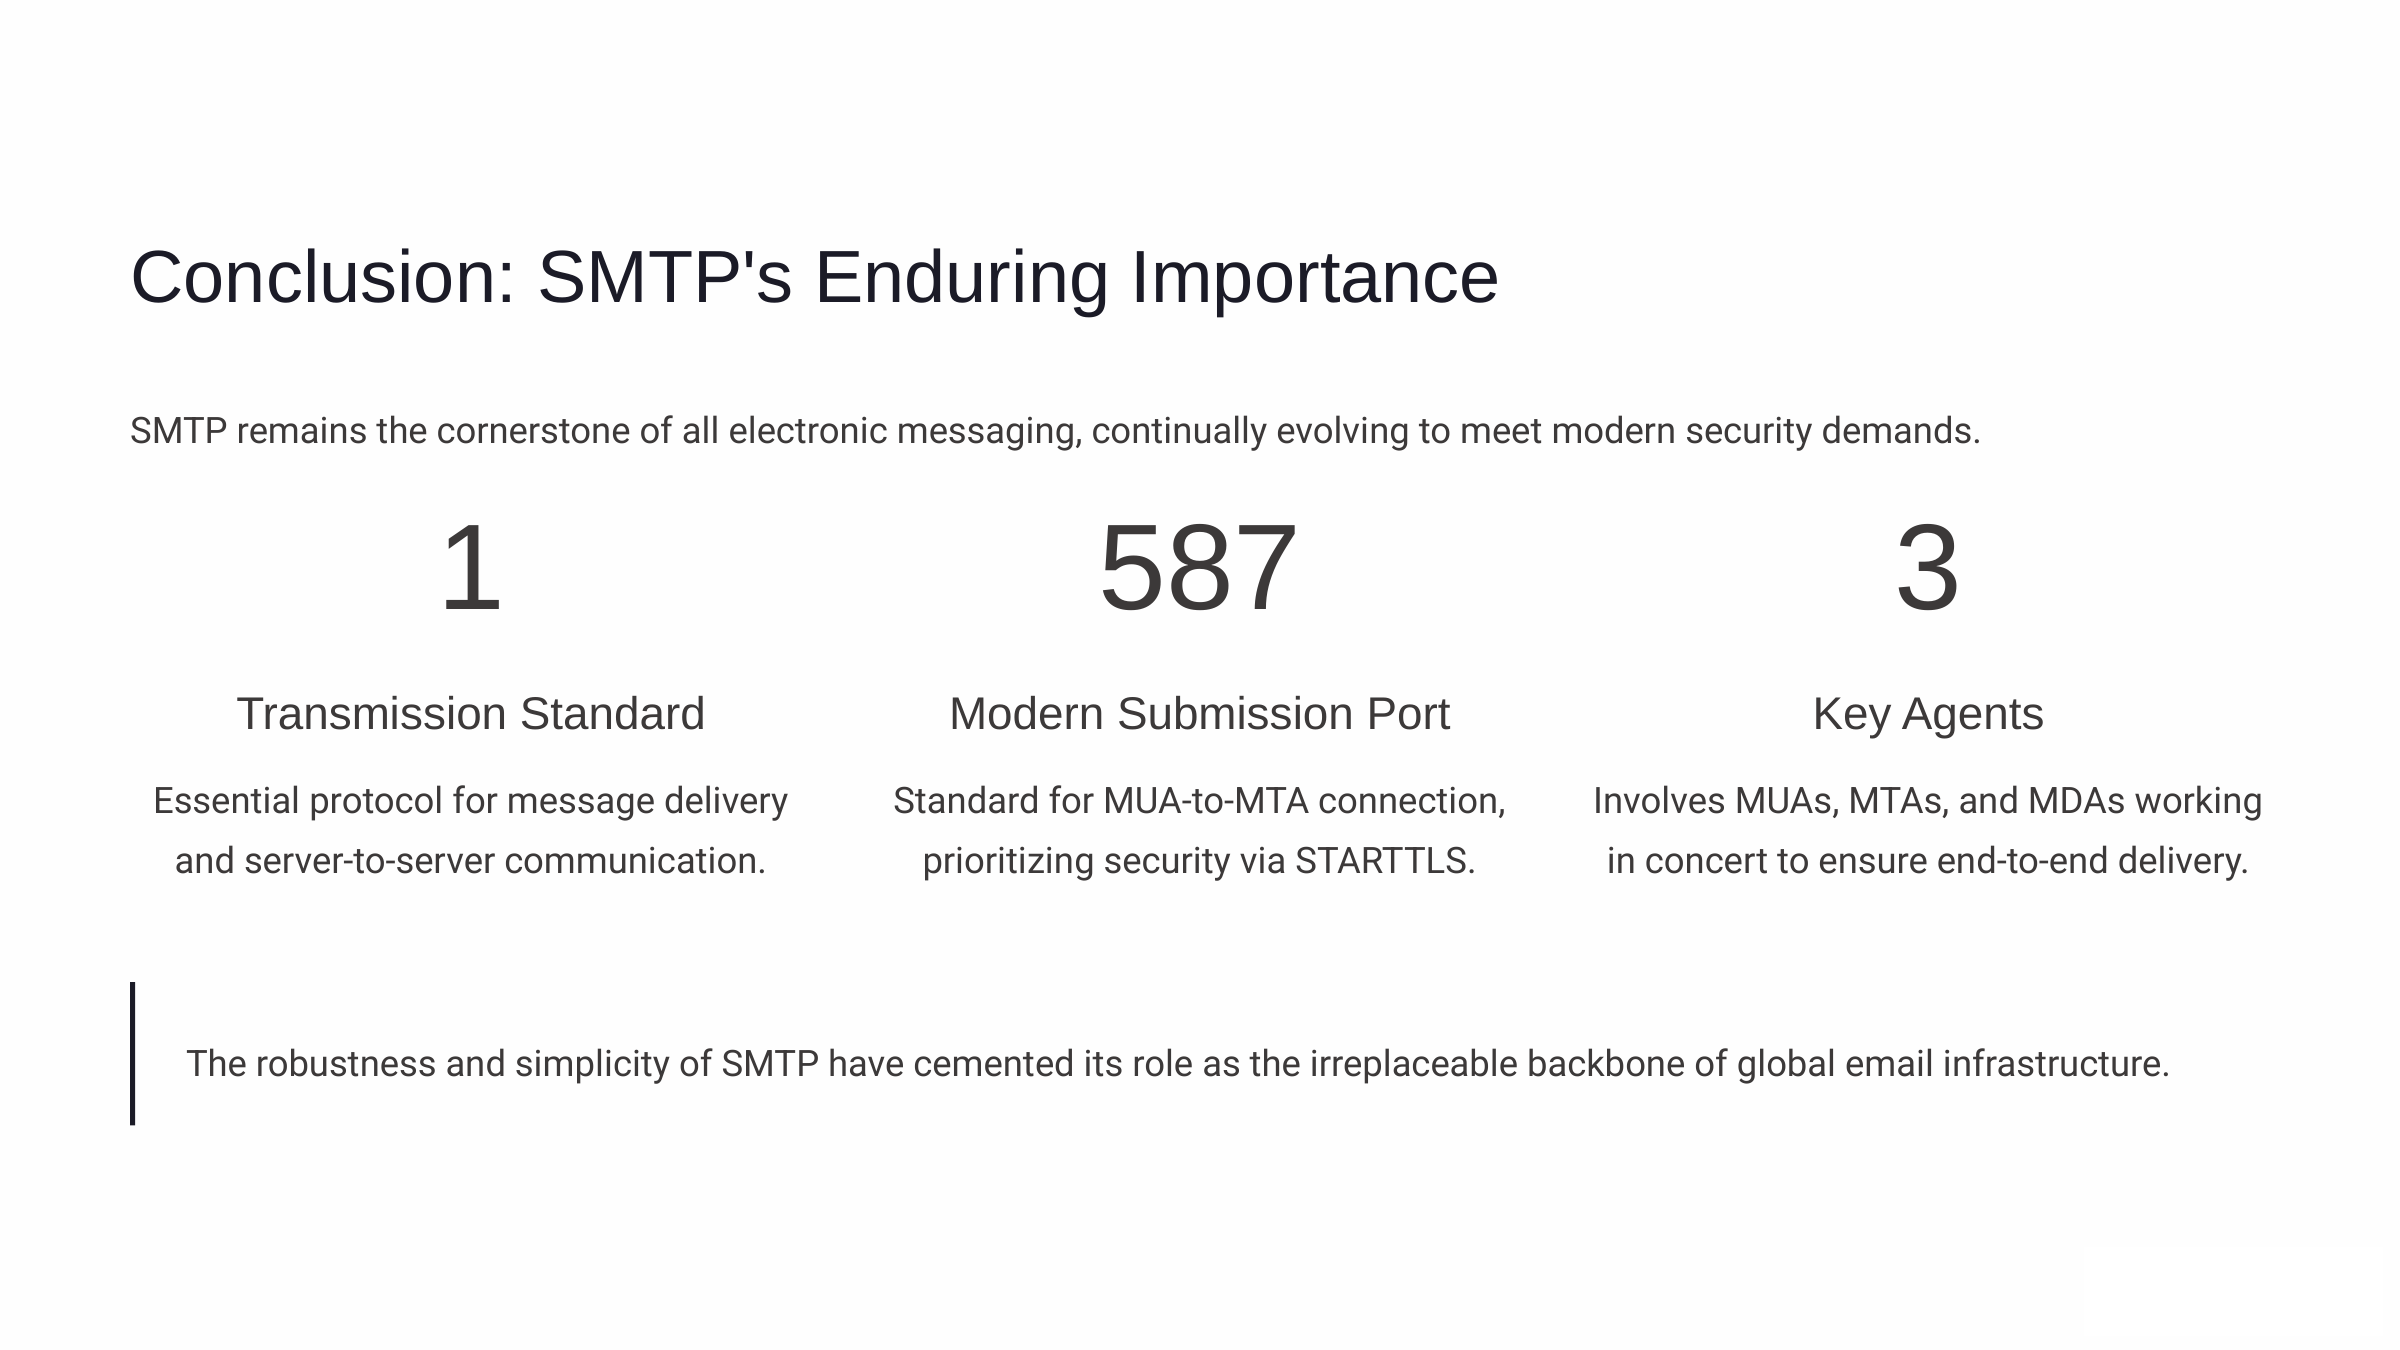

Conclusion: SMTP's Enduring Importance
SMTP remains the cornerstone of all electronic messaging, continually evolving to meet modern security demands.
1
587
3
Transmission Standard
Modern Submission Port
Key Agents
Essential protocol for message delivery and server-to-server communication.
Standard for MUA-to-MTA connection, prioritizing security via STARTTLS.
Involves MUAs, MTAs, and MDAs working in concert to ensure end-to-end delivery.

The robustness and simplicity of SMTP have cemented its role as the irreplaceable backbone of global email infrastructure.